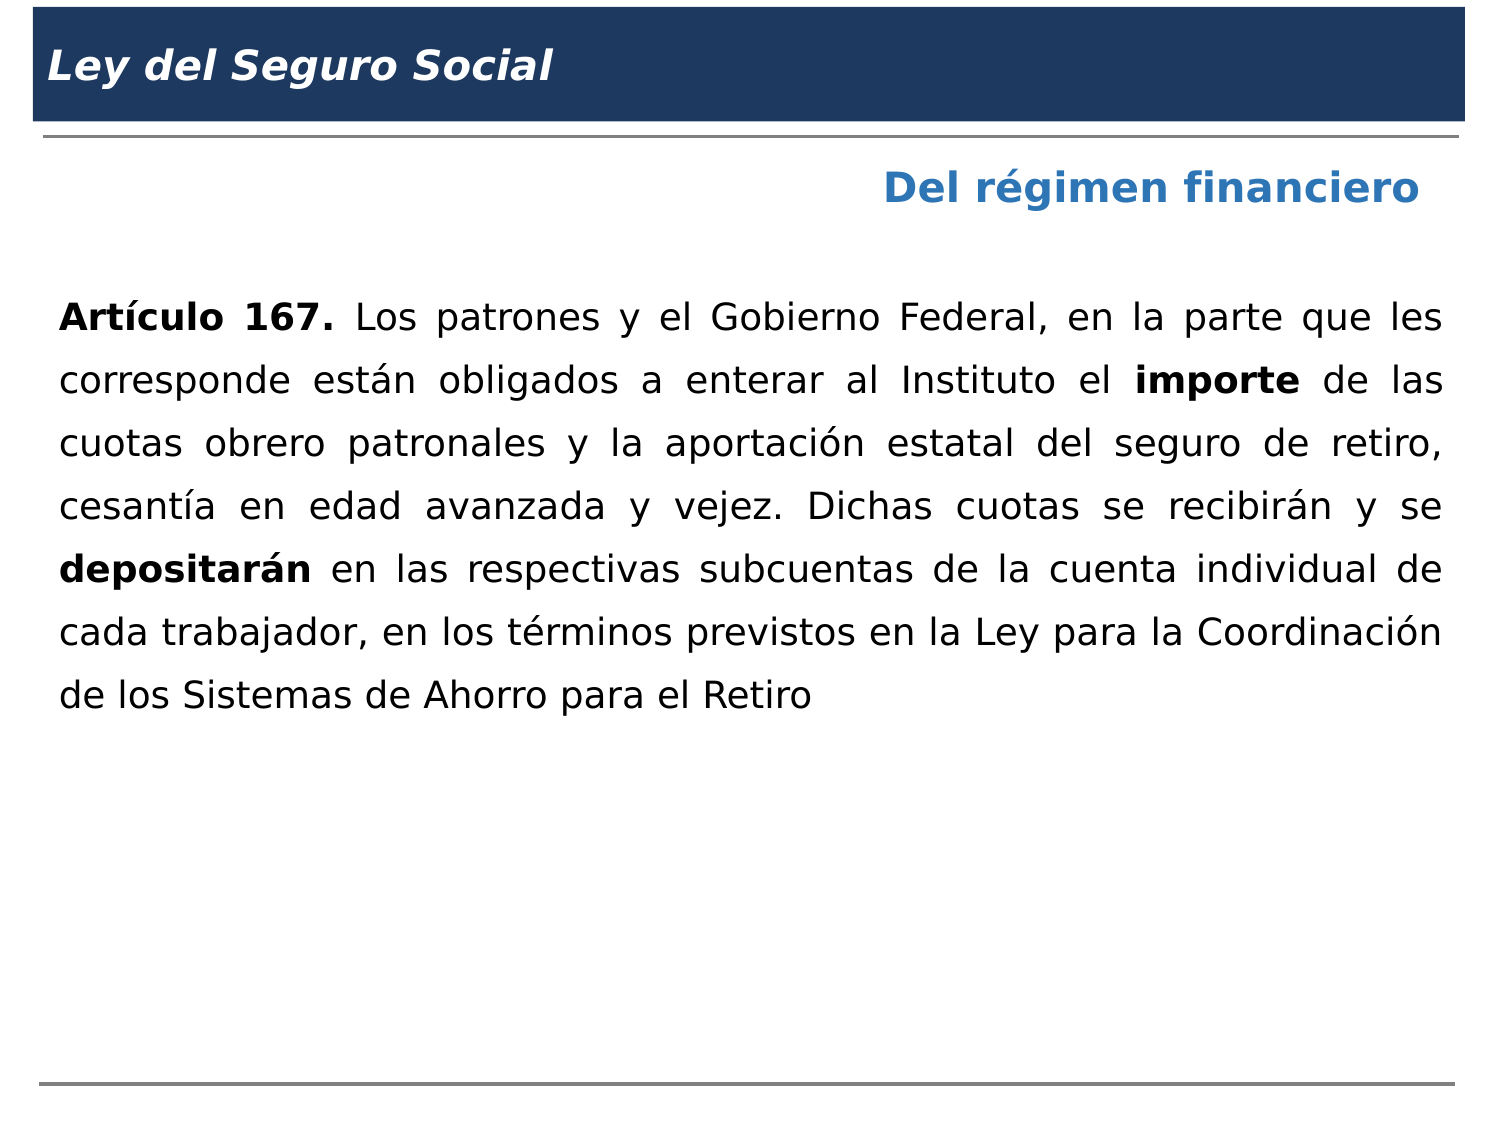

Ley del Seguro Social
Del régimen financiero
Artículo 167. Los patrones y el Gobierno Federal, en la parte que les corresponde están obligados a enterar al Instituto el importe de las cuotas obrero patronales y la aportación estatal del seguro de retiro, cesantía en edad avanzada y vejez. Dichas cuotas se recibirán y se depositarán en las respectivas subcuentas de la cuenta individual de cada trabajador, en los términos previstos en la Ley para la Coordinación de los Sistemas de Ahorro para el Retiro